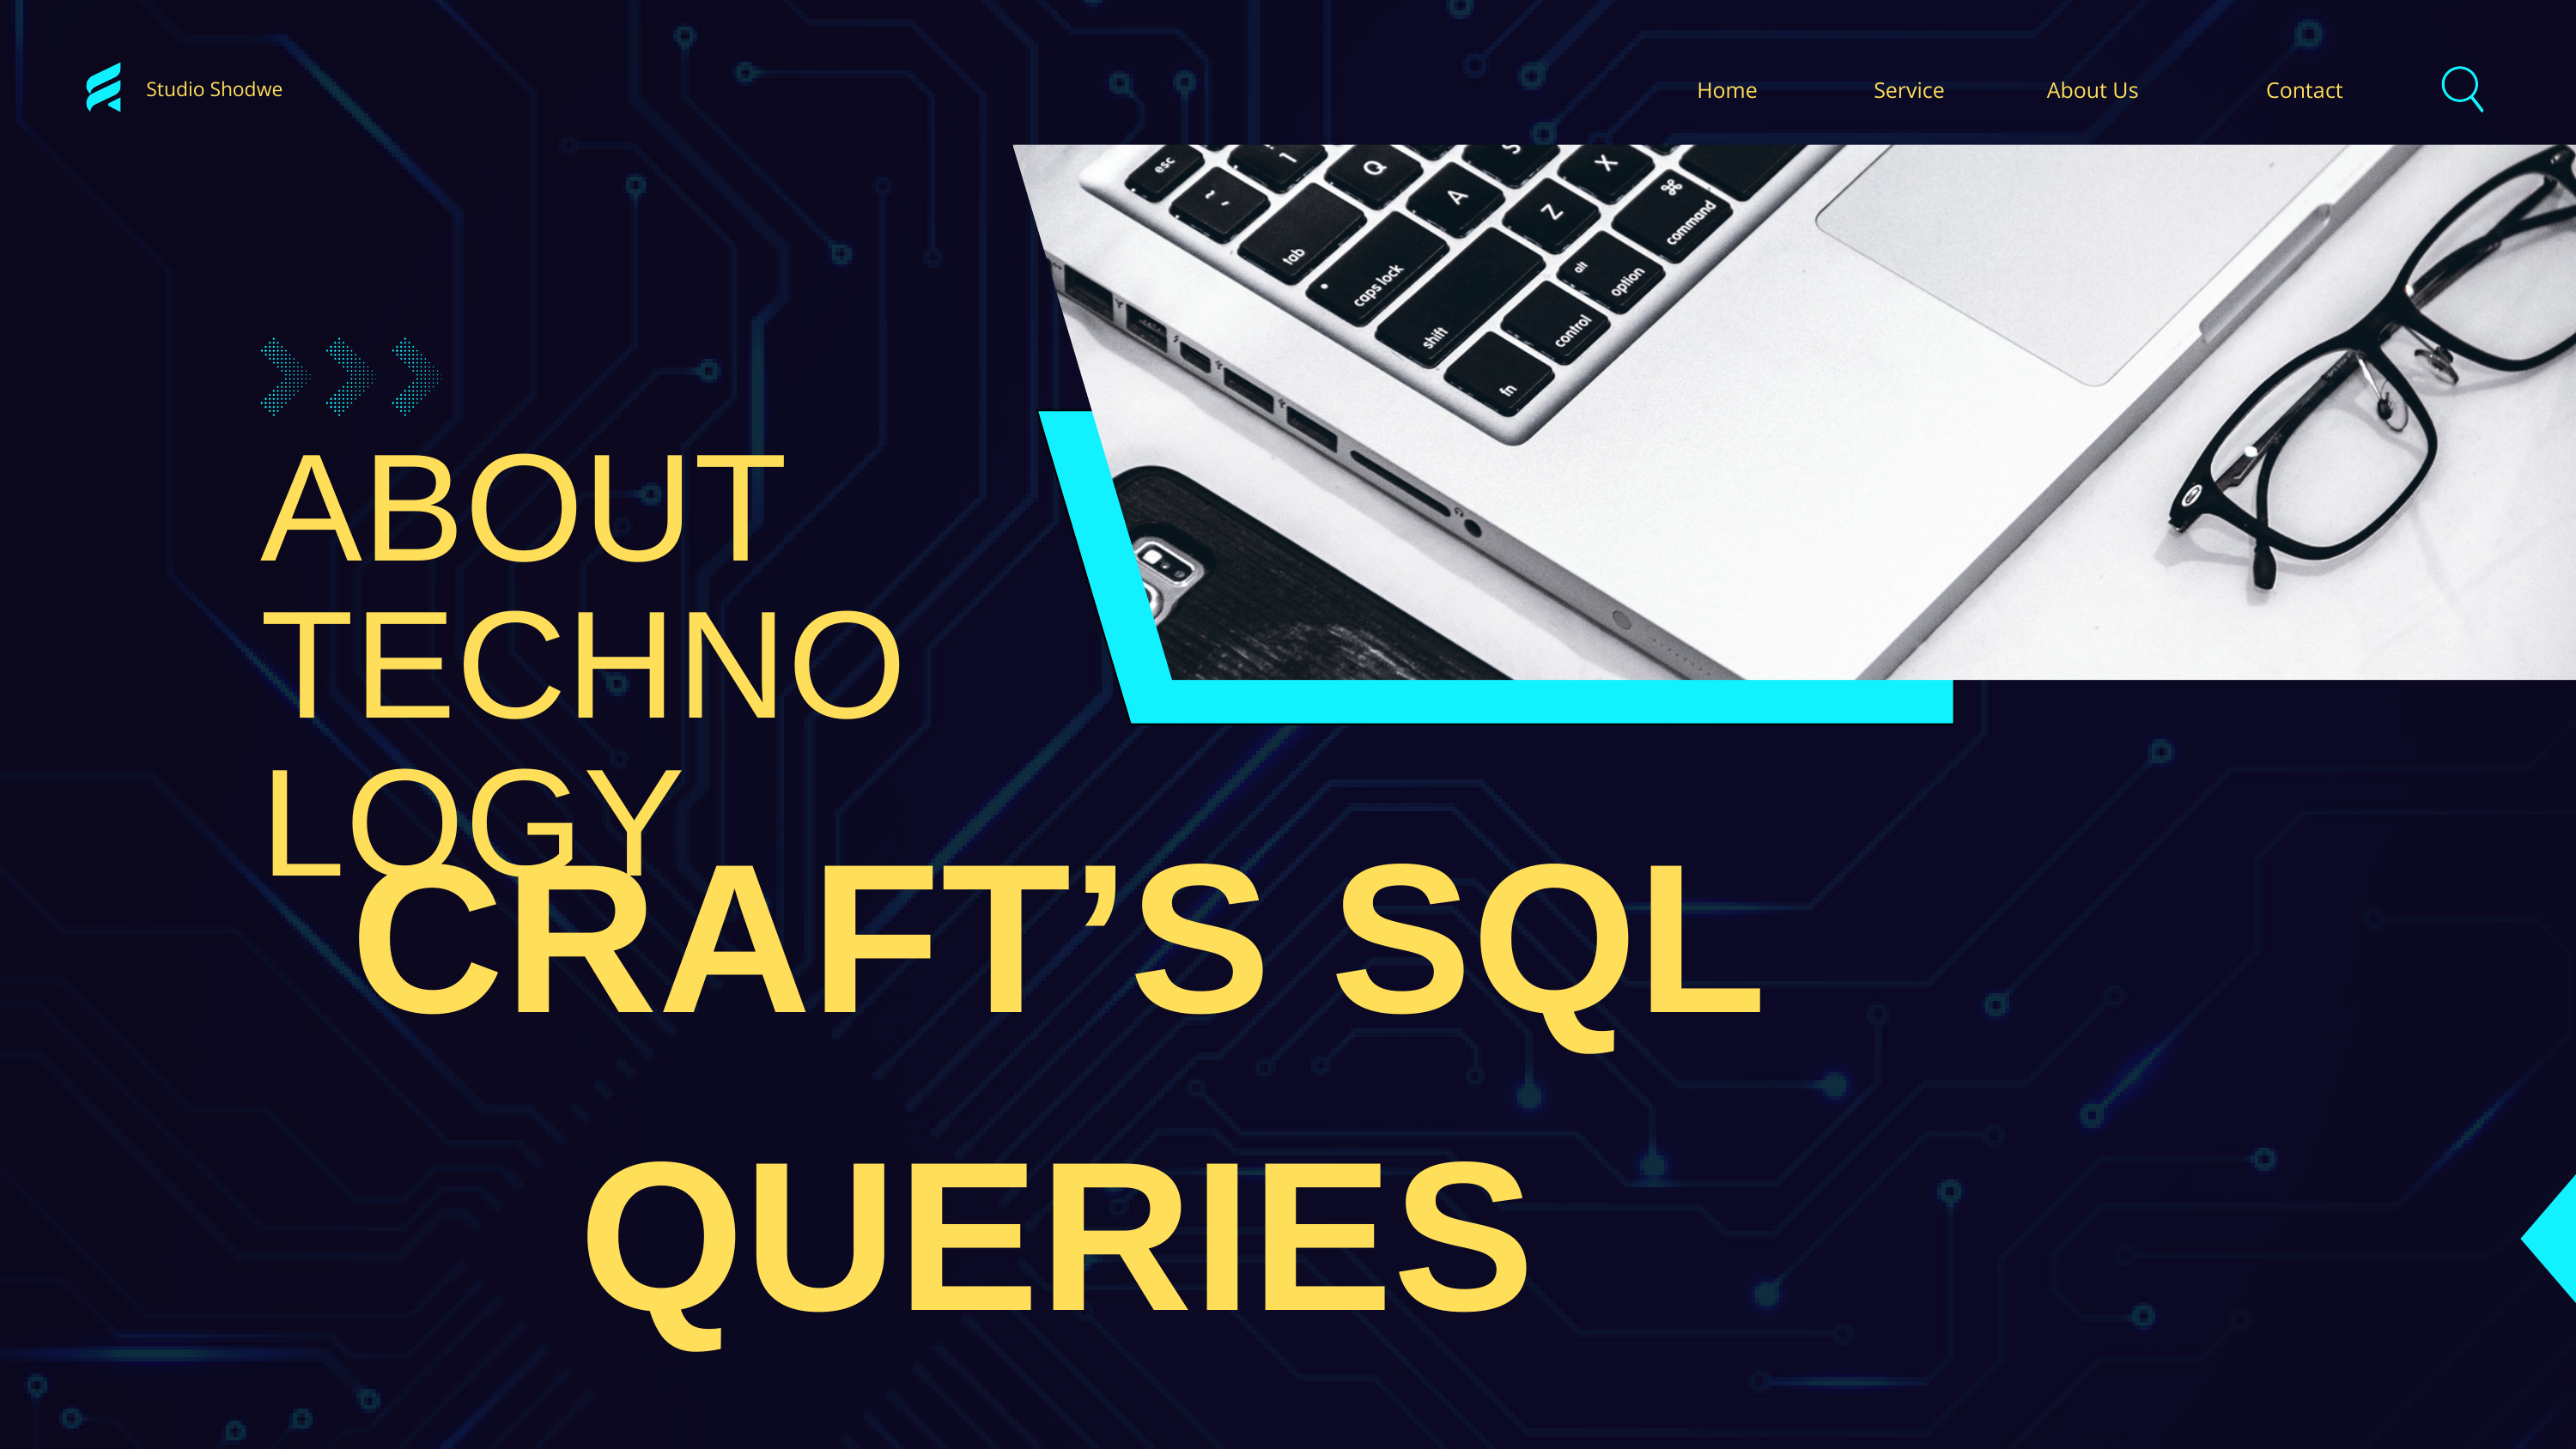

Studio Shodwe
Home
Service
About Us
Contact

ABOUT TECHNOLOGY
CRAFT’S SQL QUERIES